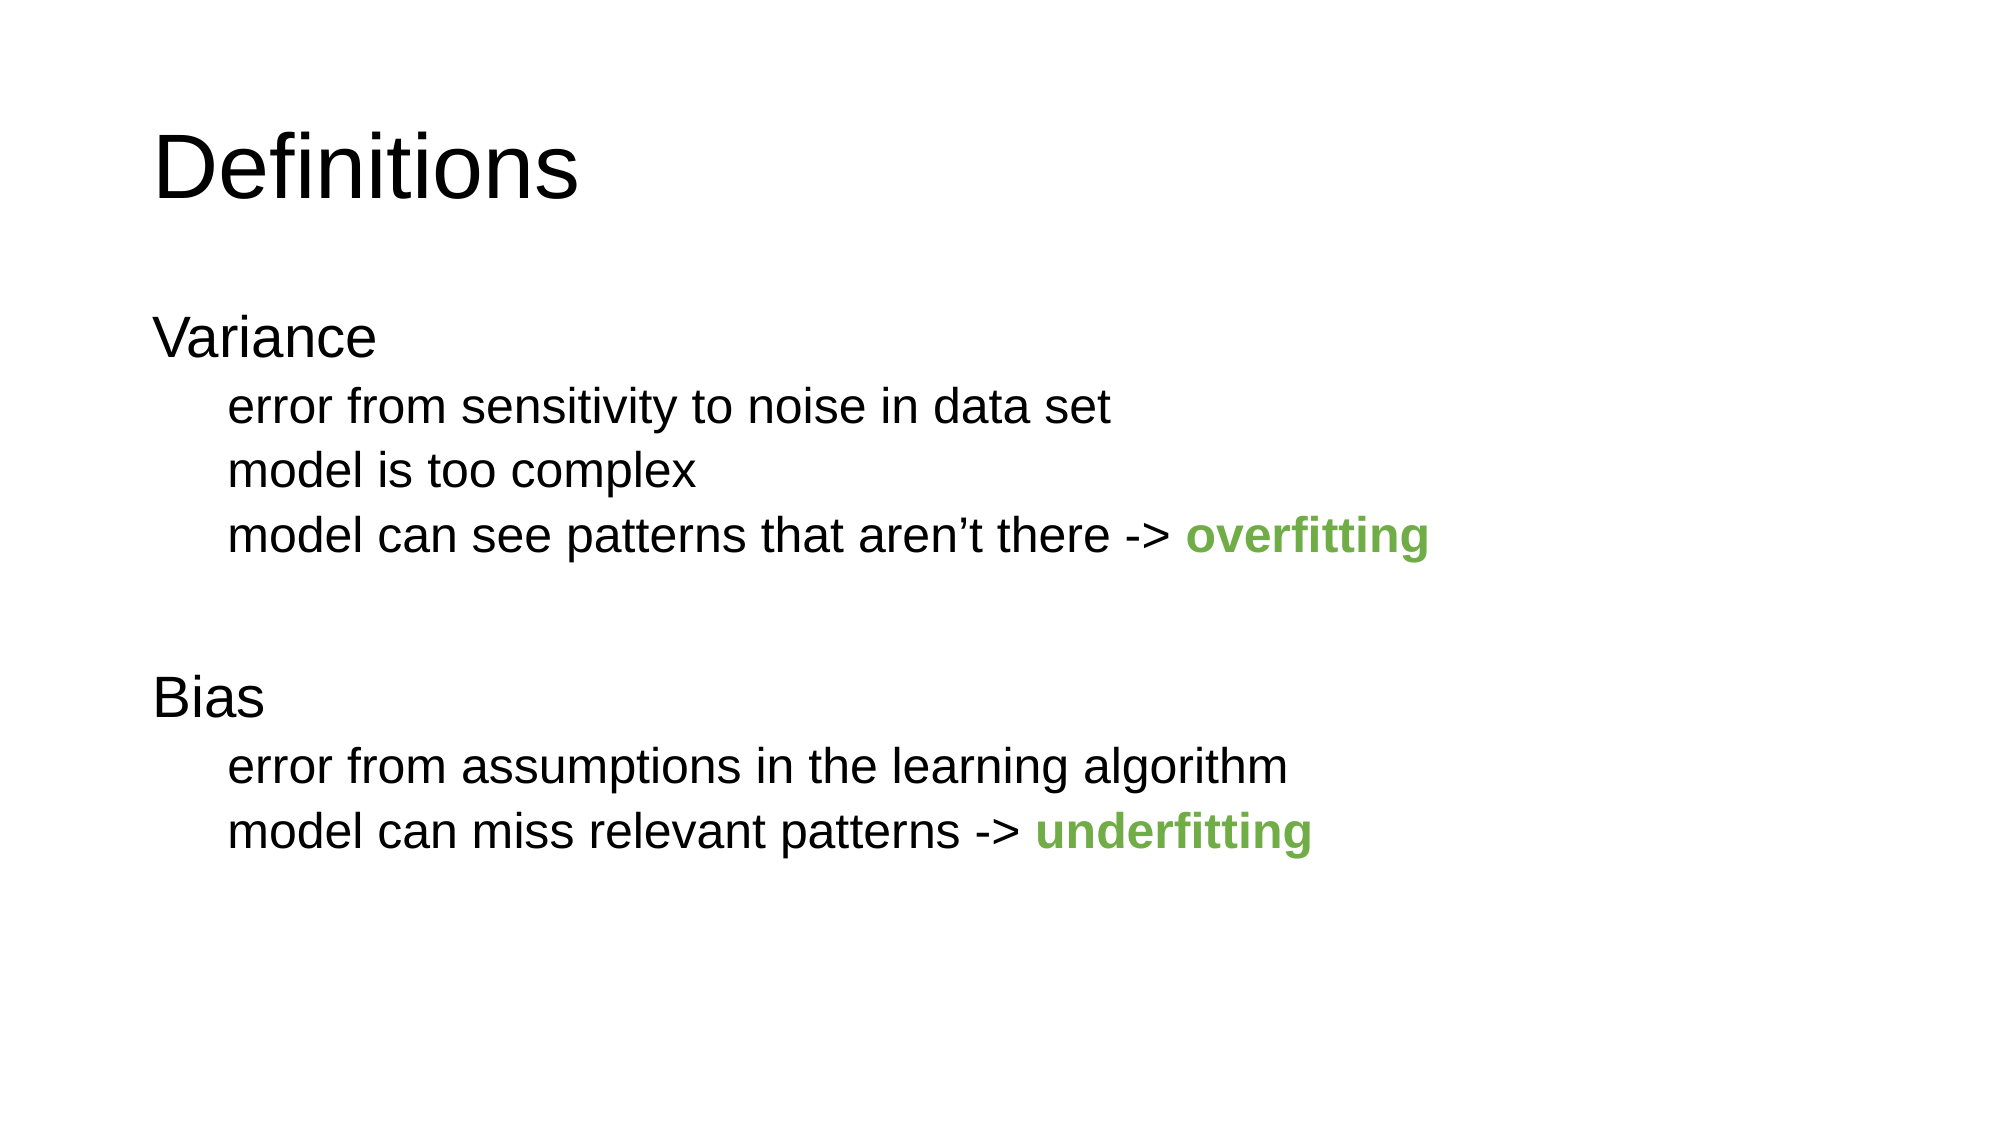

# Definitions
Variance
error from sensitivity to noise in data set
model is too complex
model can see patterns that aren’t there -> overfitting

Bias
error from assumptions in the learning algorithm
model can miss relevant patterns -> underfitting